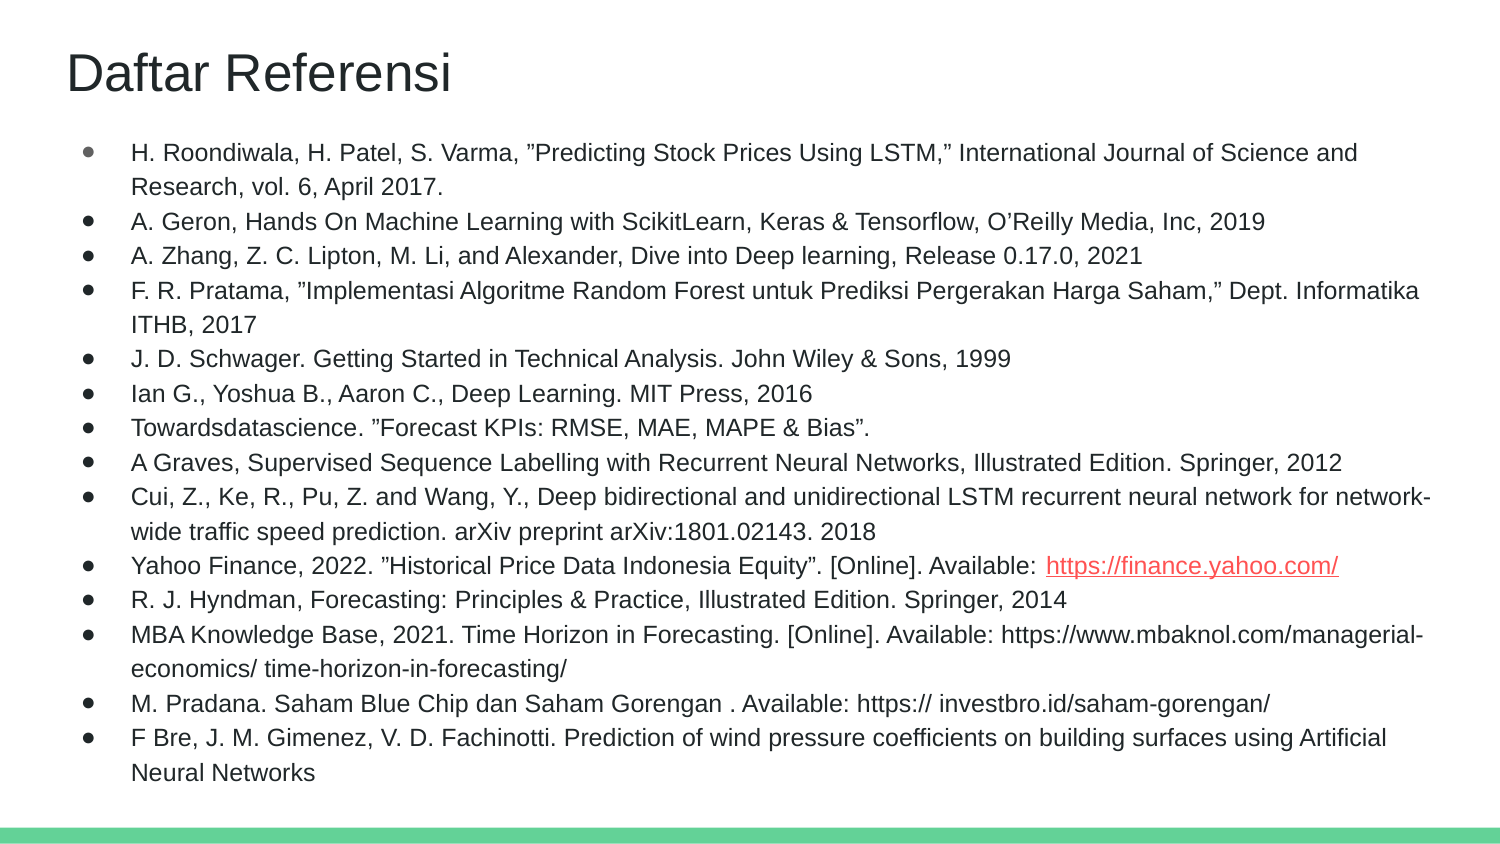

# Daftar Referensi
H. Roondiwala, H. Patel, S. Varma, ”Predicting Stock Prices Using LSTM,” International Journal of Science and Research, vol. 6, April 2017.
A. Geron, Hands On Machine Learning with ScikitLearn, Keras & Tensorflow, O’Reilly Media, Inc, 2019
A. Zhang, Z. C. Lipton, M. Li, and Alexander, Dive into Deep learning, Release 0.17.0, 2021
F. R. Pratama, ”Implementasi Algoritme Random Forest untuk Prediksi Pergerakan Harga Saham,” Dept. Informatika ITHB, 2017
J. D. Schwager. Getting Started in Technical Analysis. John Wiley & Sons, 1999
Ian G., Yoshua B., Aaron C., Deep Learning. MIT Press, 2016
Towardsdatascience. ”Forecast KPIs: RMSE, MAE, MAPE & Bias”.
A Graves, Supervised Sequence Labelling with Recurrent Neural Networks, Illustrated Edition. Springer, 2012
Cui, Z., Ke, R., Pu, Z. and Wang, Y., Deep bidirectional and unidirectional LSTM recurrent neural network for network-wide traffic speed prediction. arXiv preprint arXiv:1801.02143. 2018
Yahoo Finance, 2022. ”Historical Price Data Indonesia Equity”. [Online]. Available: https://finance.yahoo.com/
R. J. Hyndman, Forecasting: Principles & Practice, Illustrated Edition. Springer, 2014
MBA Knowledge Base, 2021. Time Horizon in Forecasting. [Online]. Available: https://www.mbaknol.com/managerial-economics/ time-horizon-in-forecasting/
M. Pradana. Saham Blue Chip dan Saham Gorengan . Available: https:// investbro.id/saham-gorengan/
F Bre, J. M. Gimenez, V. D. Fachinotti. Prediction of wind pressure coefficients on building surfaces using Artificial Neural Networks